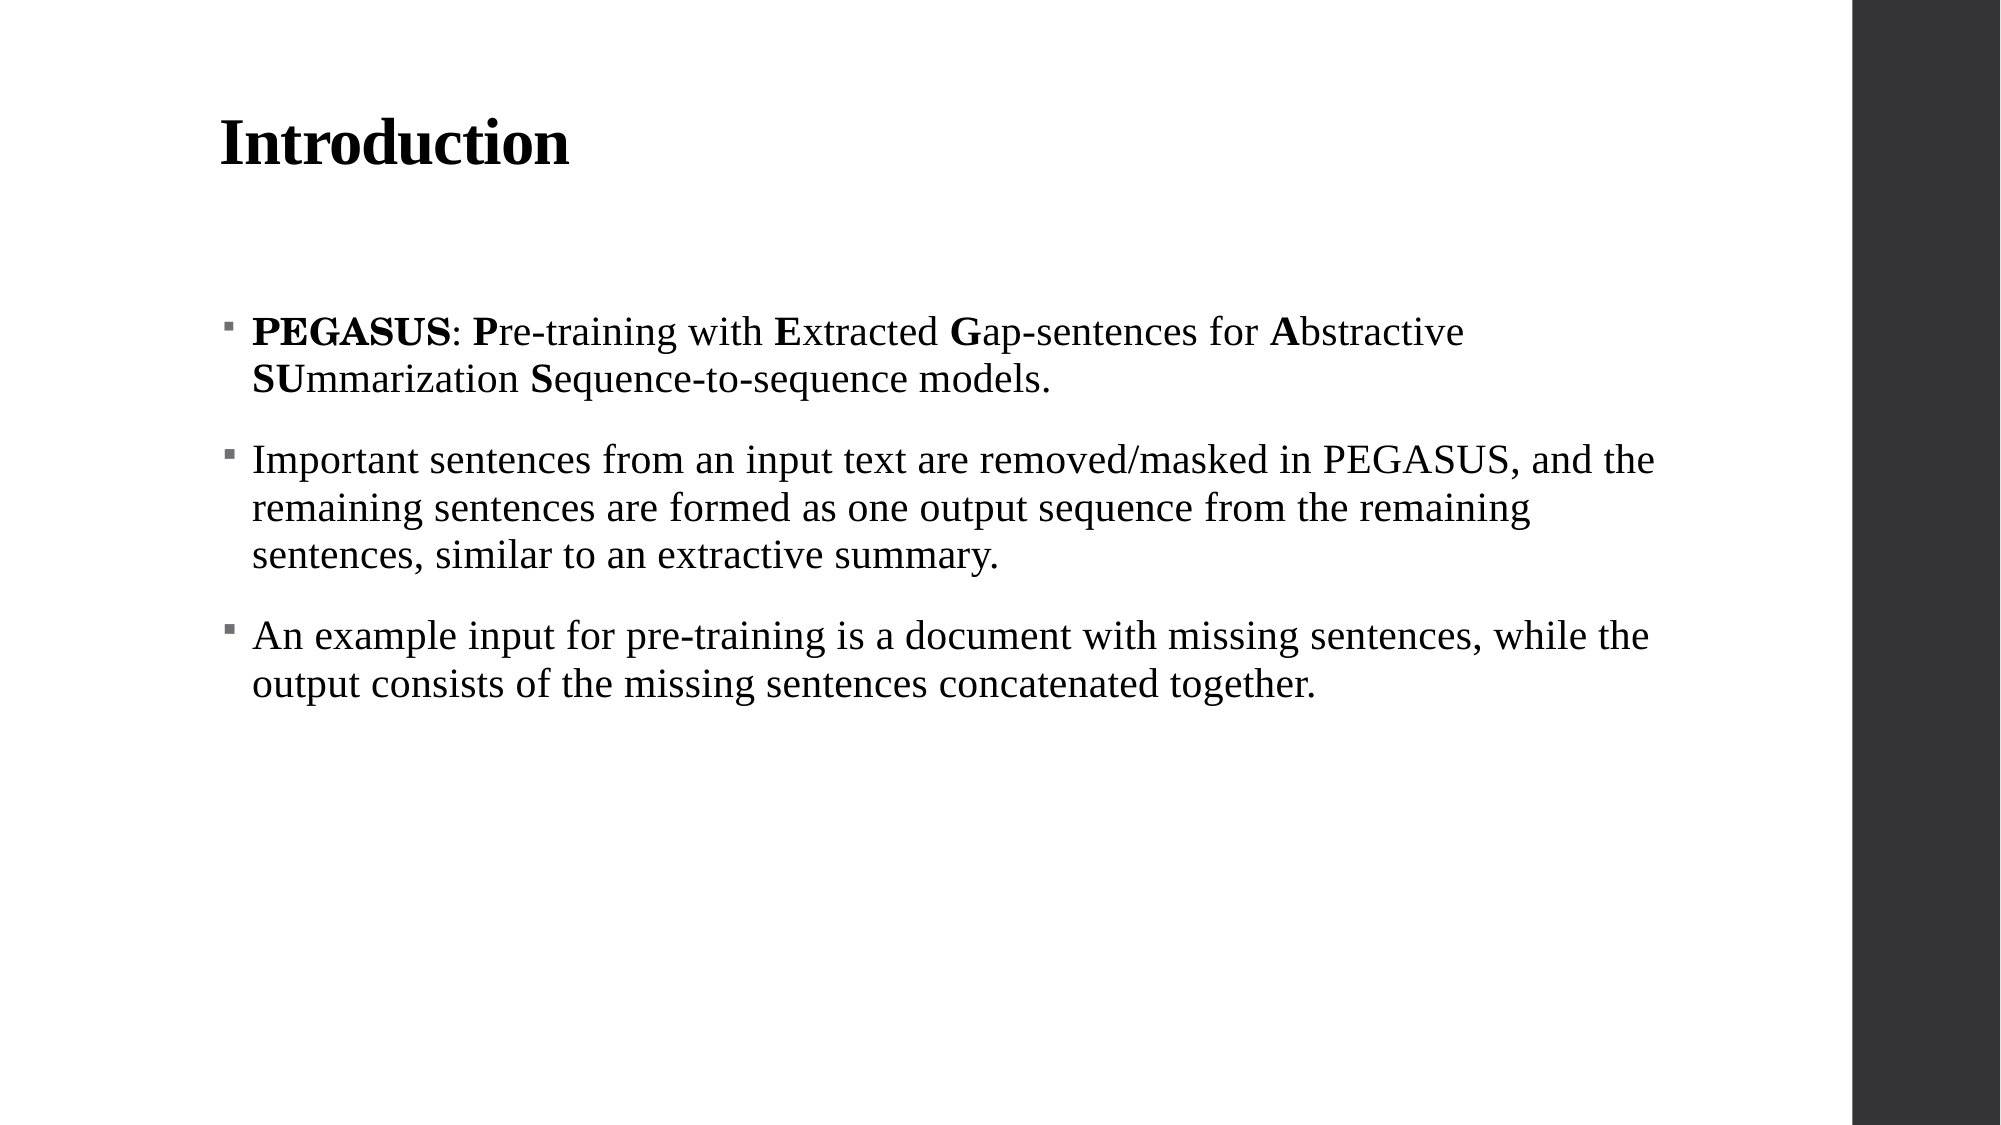

# Introduction
PEGASUS: Pre-training with Extracted Gap-sentences for Abstractive SUmmarization Sequence-to-sequence models.
Important sentences from an input text are removed/masked in PEGASUS, and the remaining sentences are formed as one output sequence from the remaining sentences, similar to an extractive summary.
An example input for pre-training is a document with missing sentences, while the output consists of the missing sentences concatenated together.